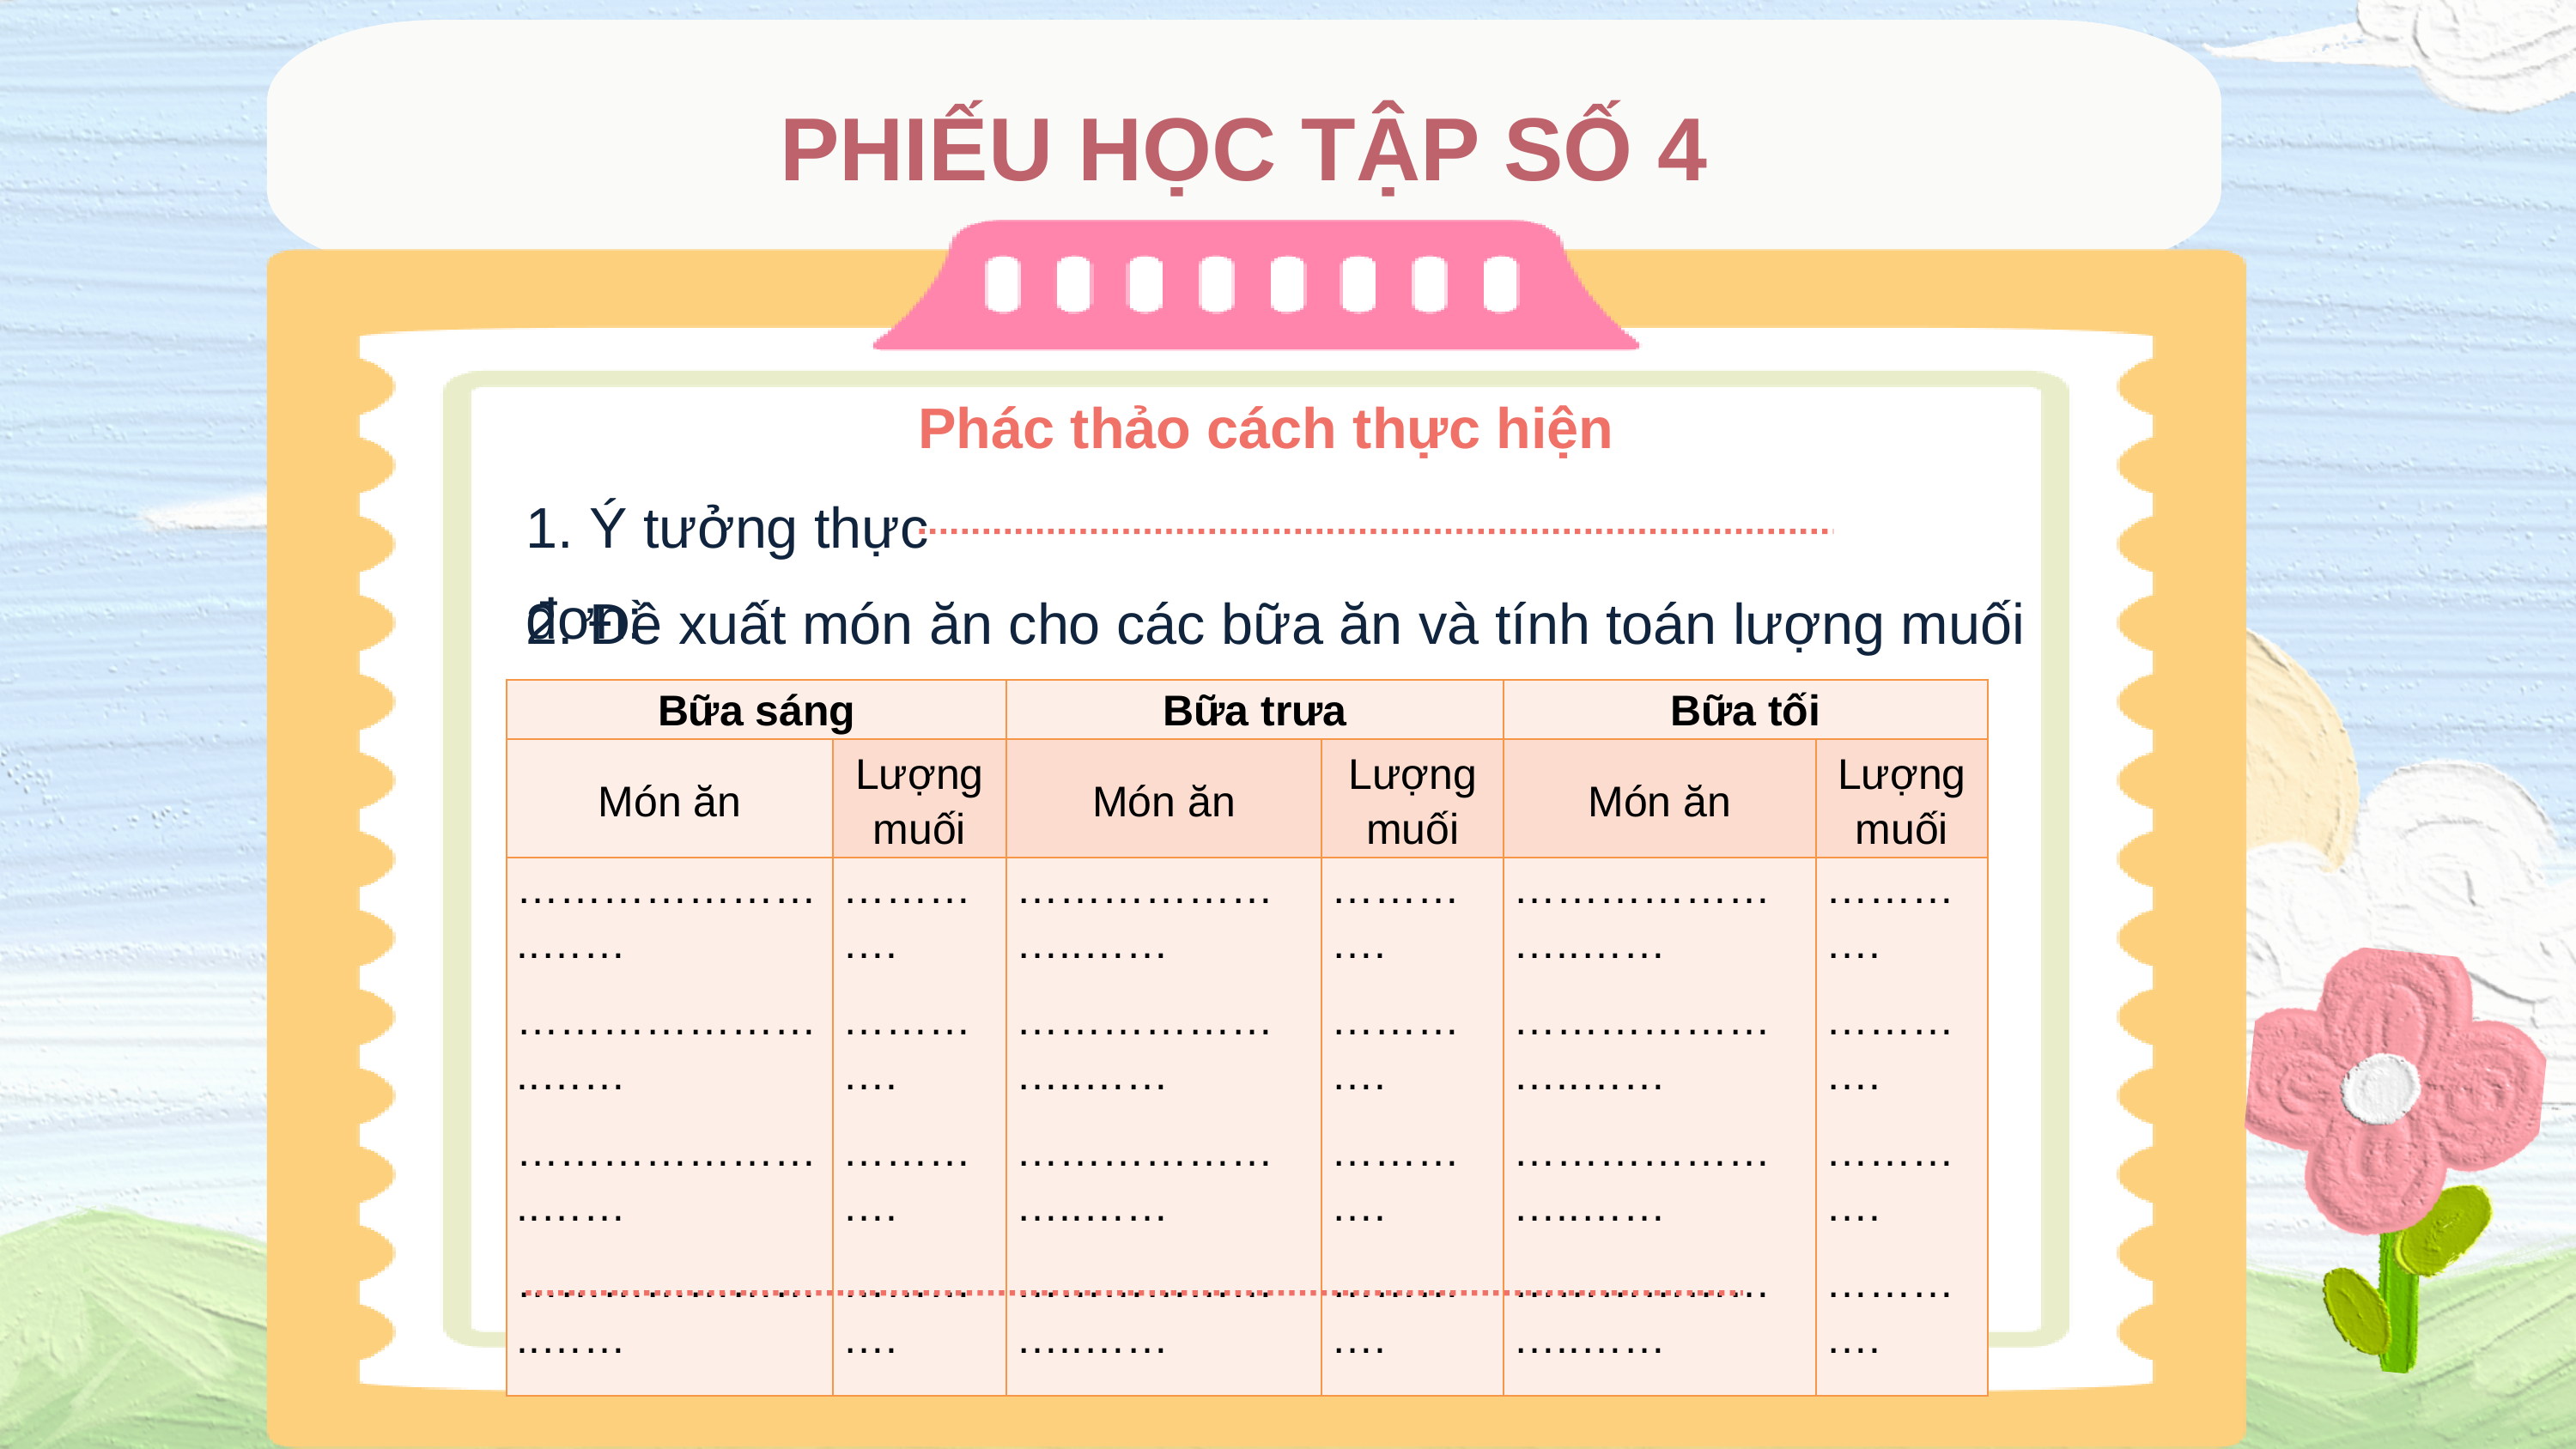

PHIẾU HỌC TẬP SỐ 4

Phác thảo cách thực hiện
1. Ý tưởng thực đơn:

2. Đề xuất món ăn cho các bữa ăn và tính toán lượng muối theo khuyến cáo.
| Bữa sáng |  | Bữa trưa |  | Bữa tối |  |
| --- | --- | --- | --- | --- | --- |
| Món ăn | Lượng muối | Món ăn | Lượng muối | Món ăn | Lượng muối |
| …………………..…… …………………..…… …………………..…… …………………..…… | …………. …………. …………. …………. | …………………..…… …………………..…… …………………..…… …………………..…… | …………. …………. …………. …………. | …………………..…… …………………..…… …………………..…… …………………..…… | …………. …………. …………. …………. |

3. Tính tổng lượng muối dùng cho một ngày.